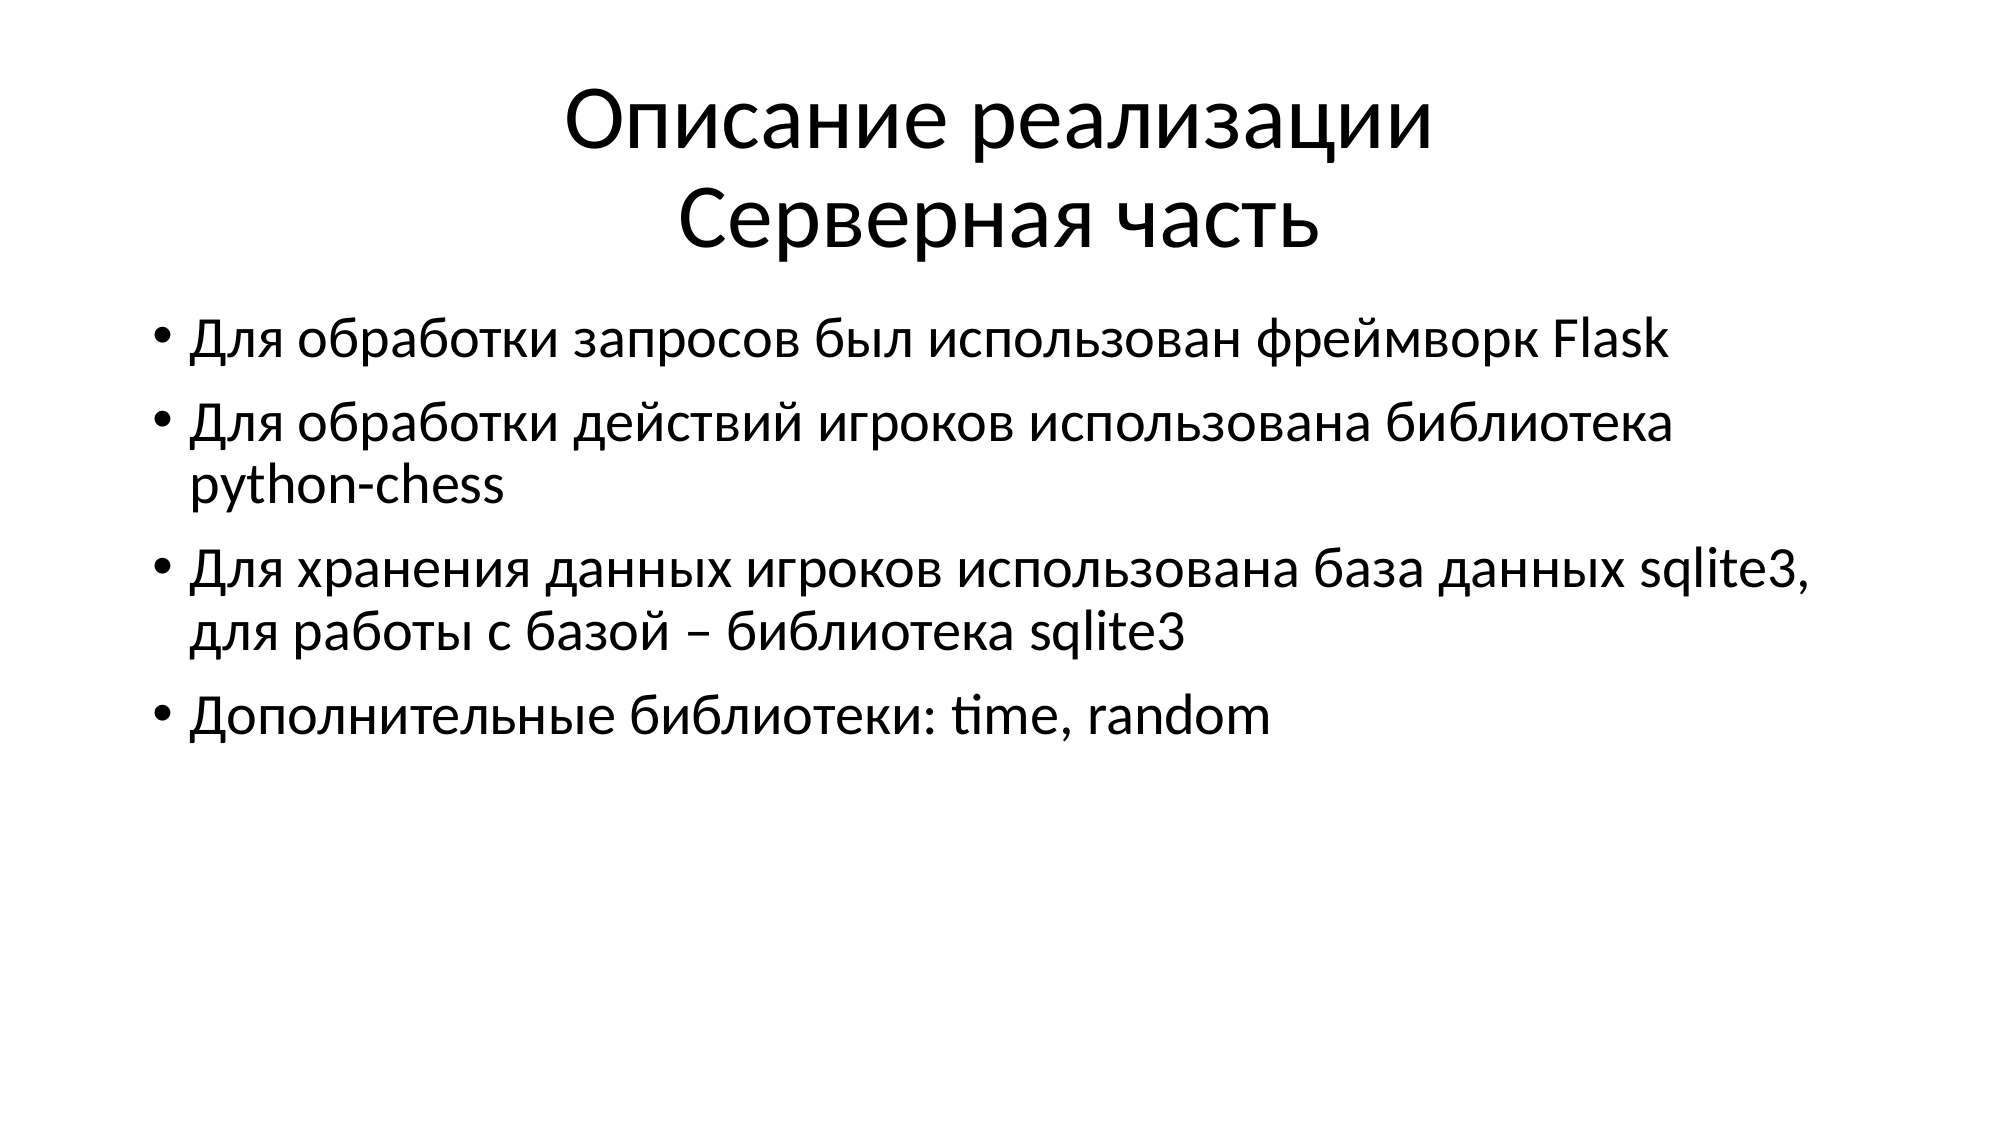

# Описание реализации Серверная часть
Для обработки запросов был использован фреймворк Flask
Для обработки действий игроков использована библиотека python-chess
Для хранения данных игроков использована база данных sqlite3, для работы с базой – библиотека sqlite3
Дополнительные библиотеки: time, random